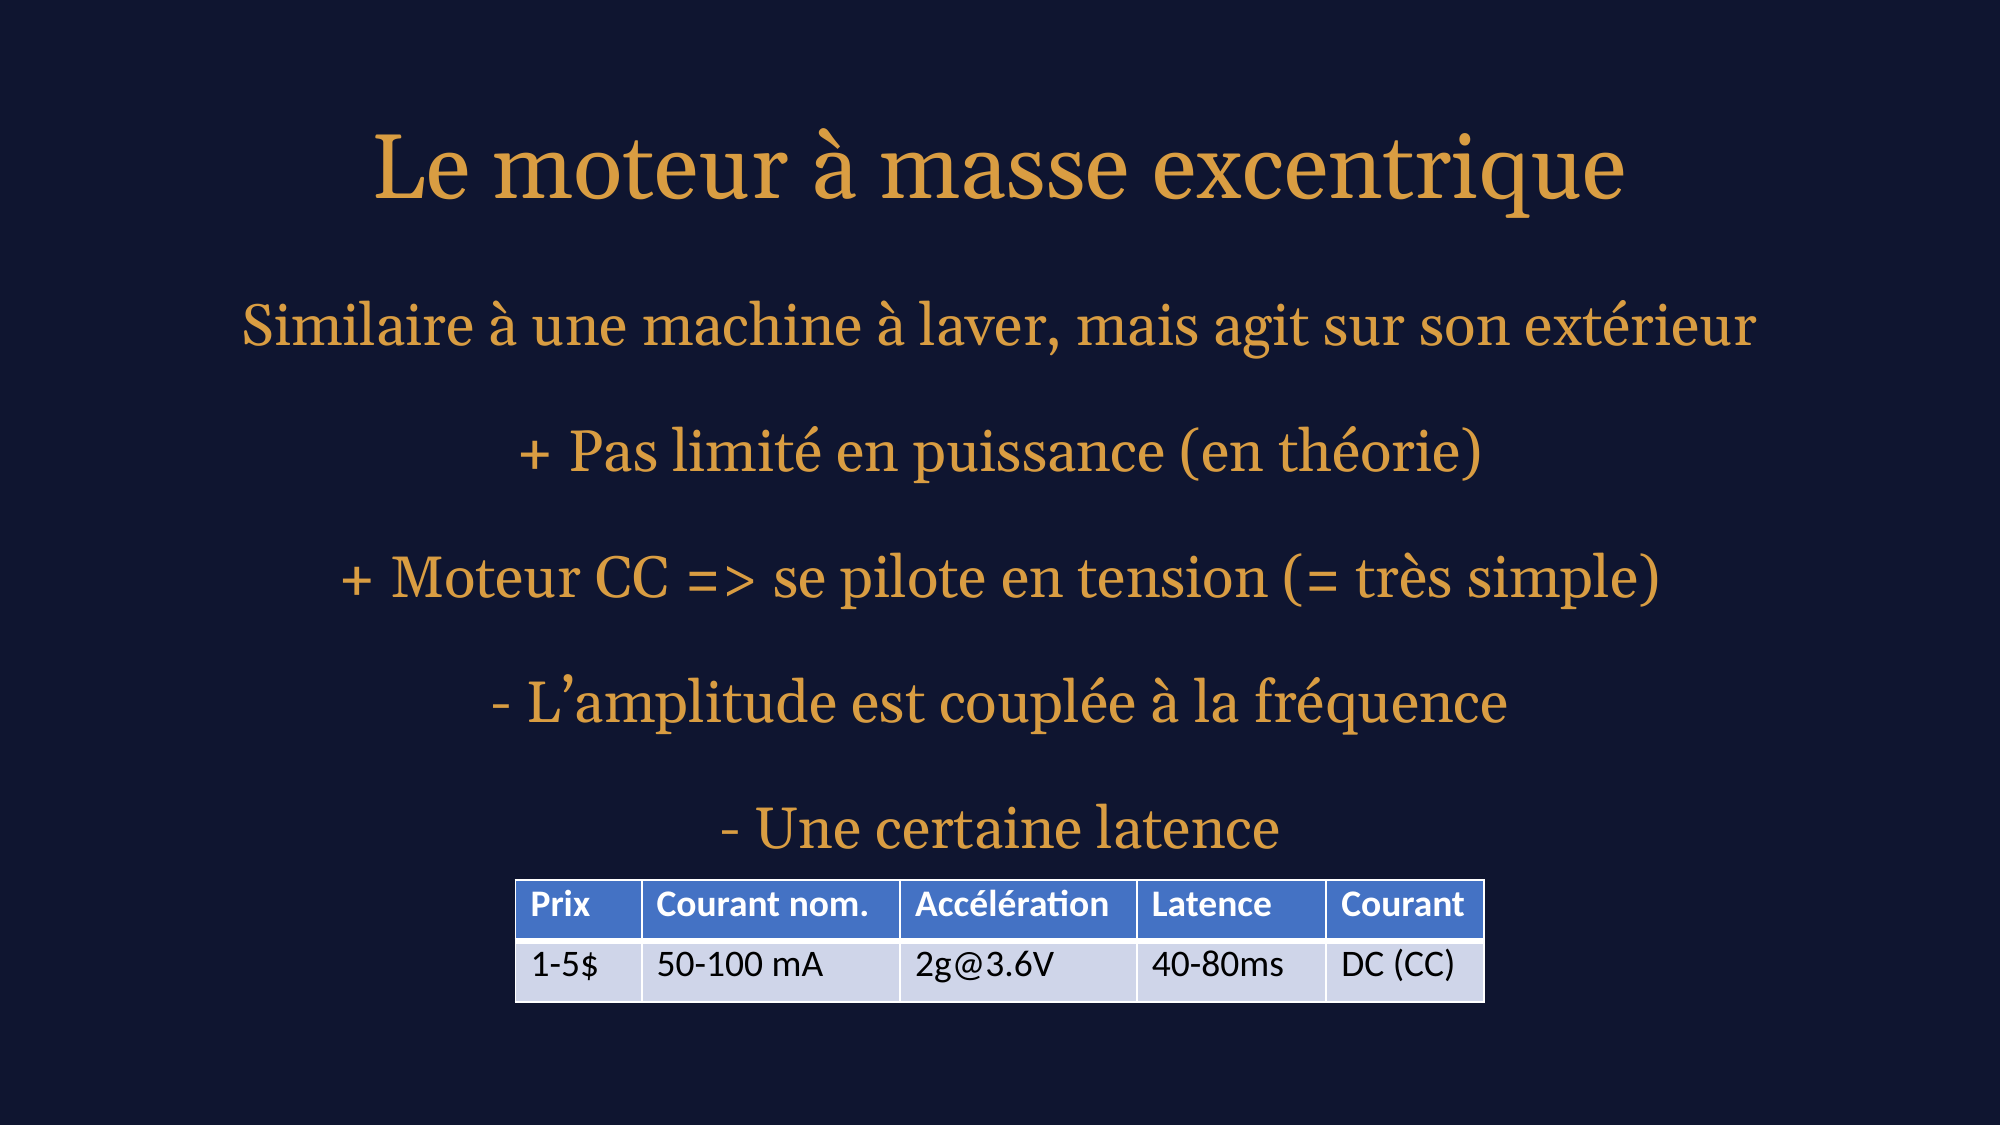

# Le moteur à masse excentrique
Similaire à une machine à laver, mais agit sur son extérieur
+ Pas limité en puissance (en théorie)
+ Moteur CC => se pilote en tension (= très simple)
- L’amplitude est couplée à la fréquence
- Une certaine latence
| Prix | Courant nom. | Accélération | Latence | Courant |
| --- | --- | --- | --- | --- |
| 1-5$ | 50-100 mA | 2g@3.6V | 40-80ms | DC (CC) |